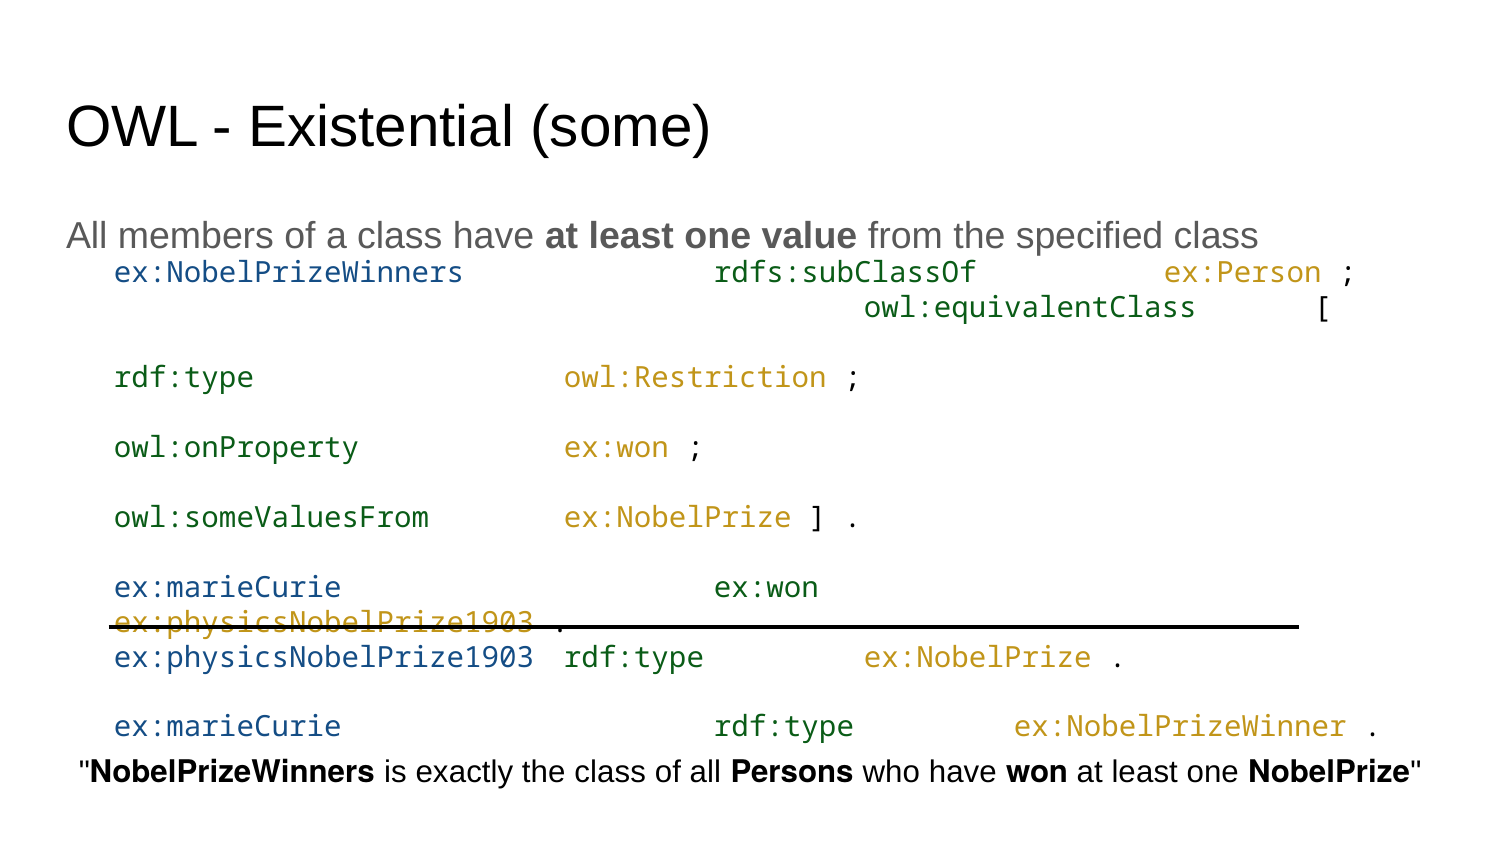

# OWL - Existential (some)
All members of a class have at least one value from the specified class

ex:NobelPrizeWinners		rdfs:subClassOf		ex:Person ;
					owl:equivalentClass	[
								rdf:type			owl:Restriction ;
						  	  	owl:onProperty		ex:won ;
						  	  	owl:someValuesFrom	ex:NobelPrize ] .
ex:marieCurie			ex:won		ex:physicsNobelPrize1903 .
ex:physicsNobelPrize1903	rdf:type		ex:NobelPrize .
ex:marieCurie			rdf:type		ex:NobelPrizeWinner .
"NobelPrizeWinners is exactly the class of all Persons who have won at least one NobelPrize"